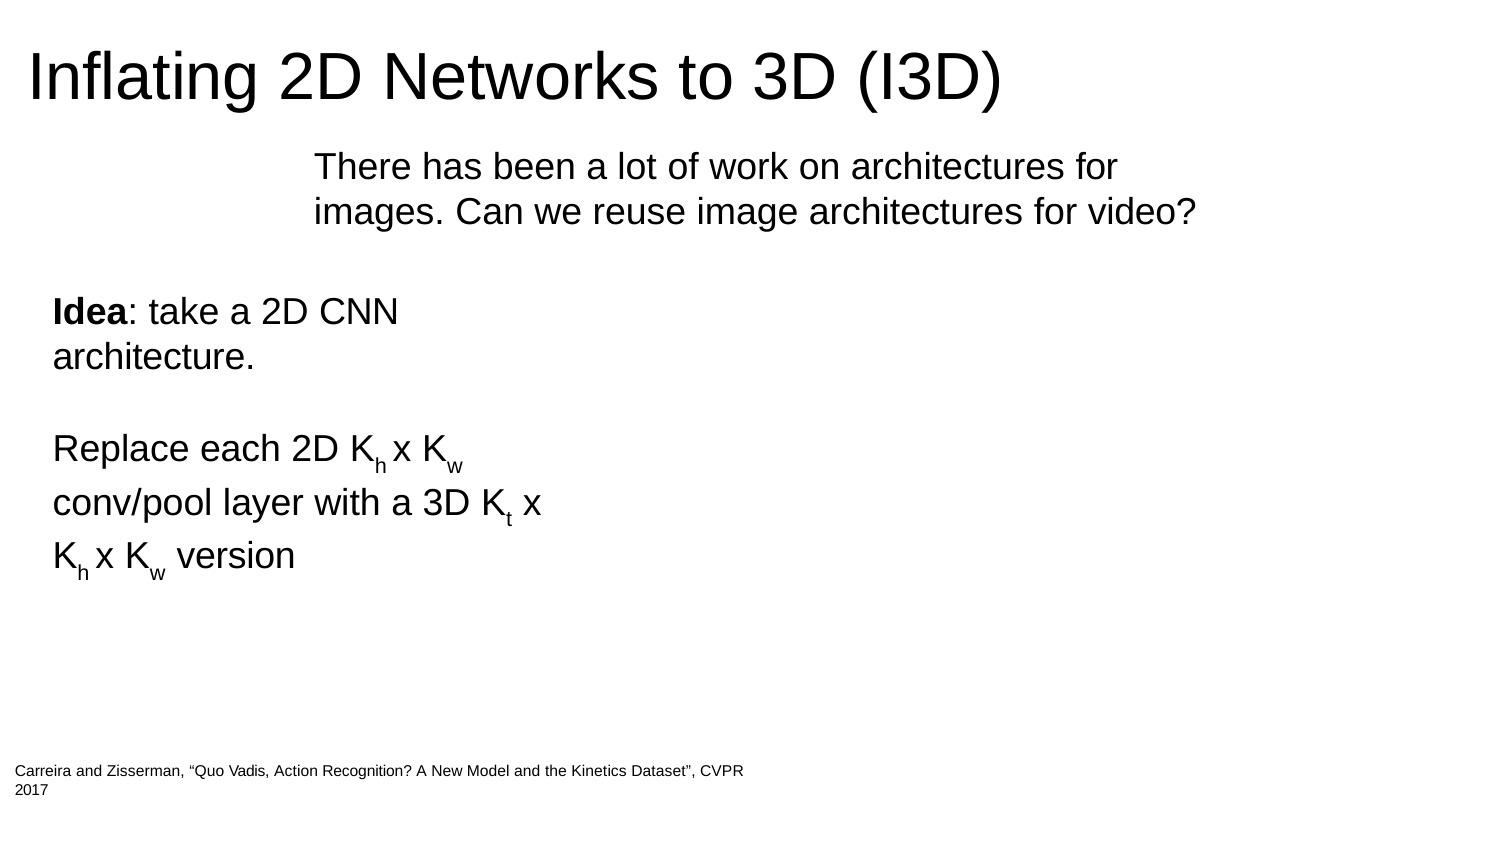

# Inflating 2D Networks to 3D (I3D)
There has been a lot of work on architectures for images. Can we reuse image architectures for video?

Idea: take a 2D CNN architecture.

Replace each 2D Kh x Kw conv/pool layer with a 3D Kt x Kh x Kw version
Carreira and Zisserman, “Quo Vadis, Action Recognition? A New Model and the Kinetics Dataset”, CVPR 2017
Fei-Fei Li, Yunzhu Li, Ruohan Gao